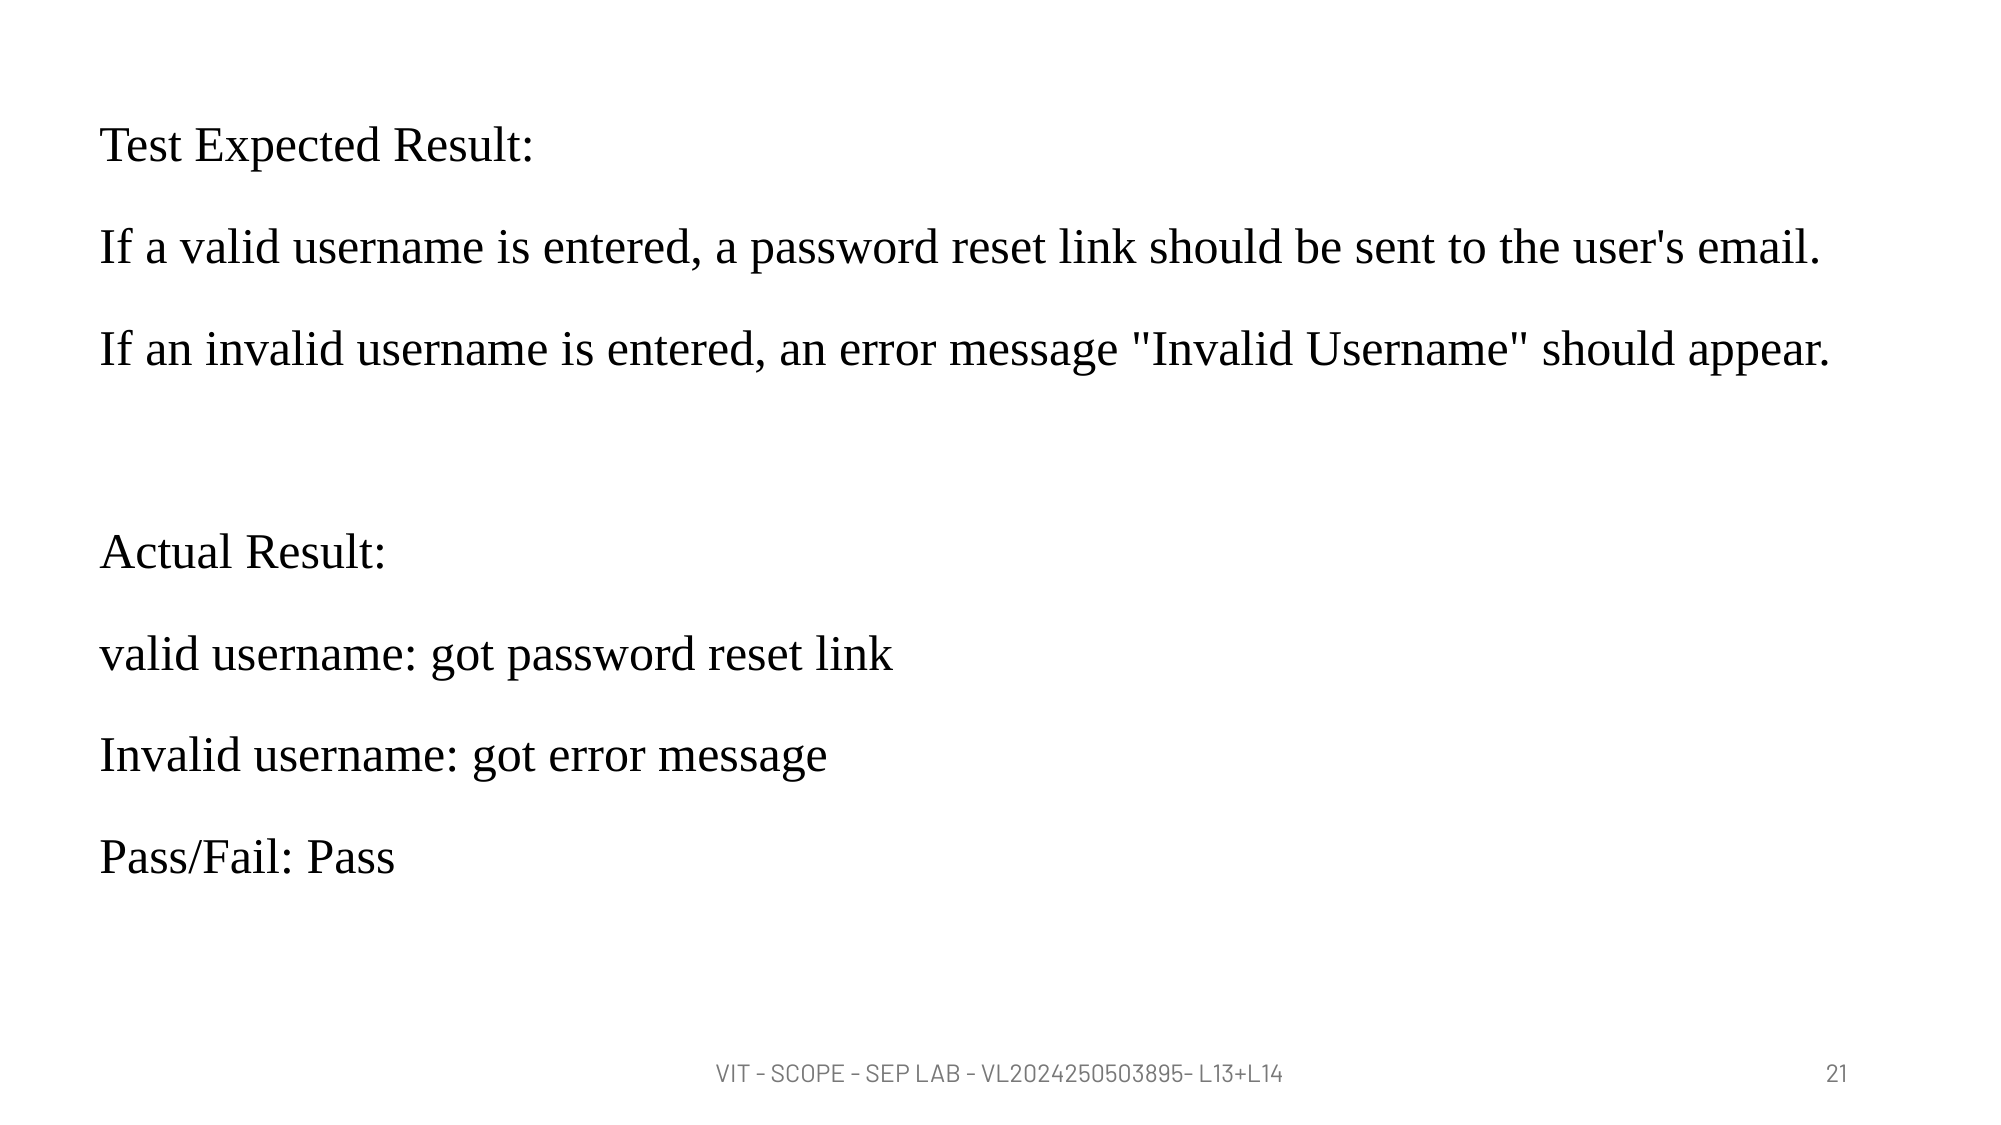

Test Expected Result:
If a valid username is entered, a password reset link should be sent to the user's email.
If an invalid username is entered, an error message "Invalid Username" should appear.

Actual Result:
valid username: got password reset link
Invalid username: got error message
Pass/Fail: Pass

VIT - SCOPE - SEP LAB - VL2024250503895- L13+L14
21